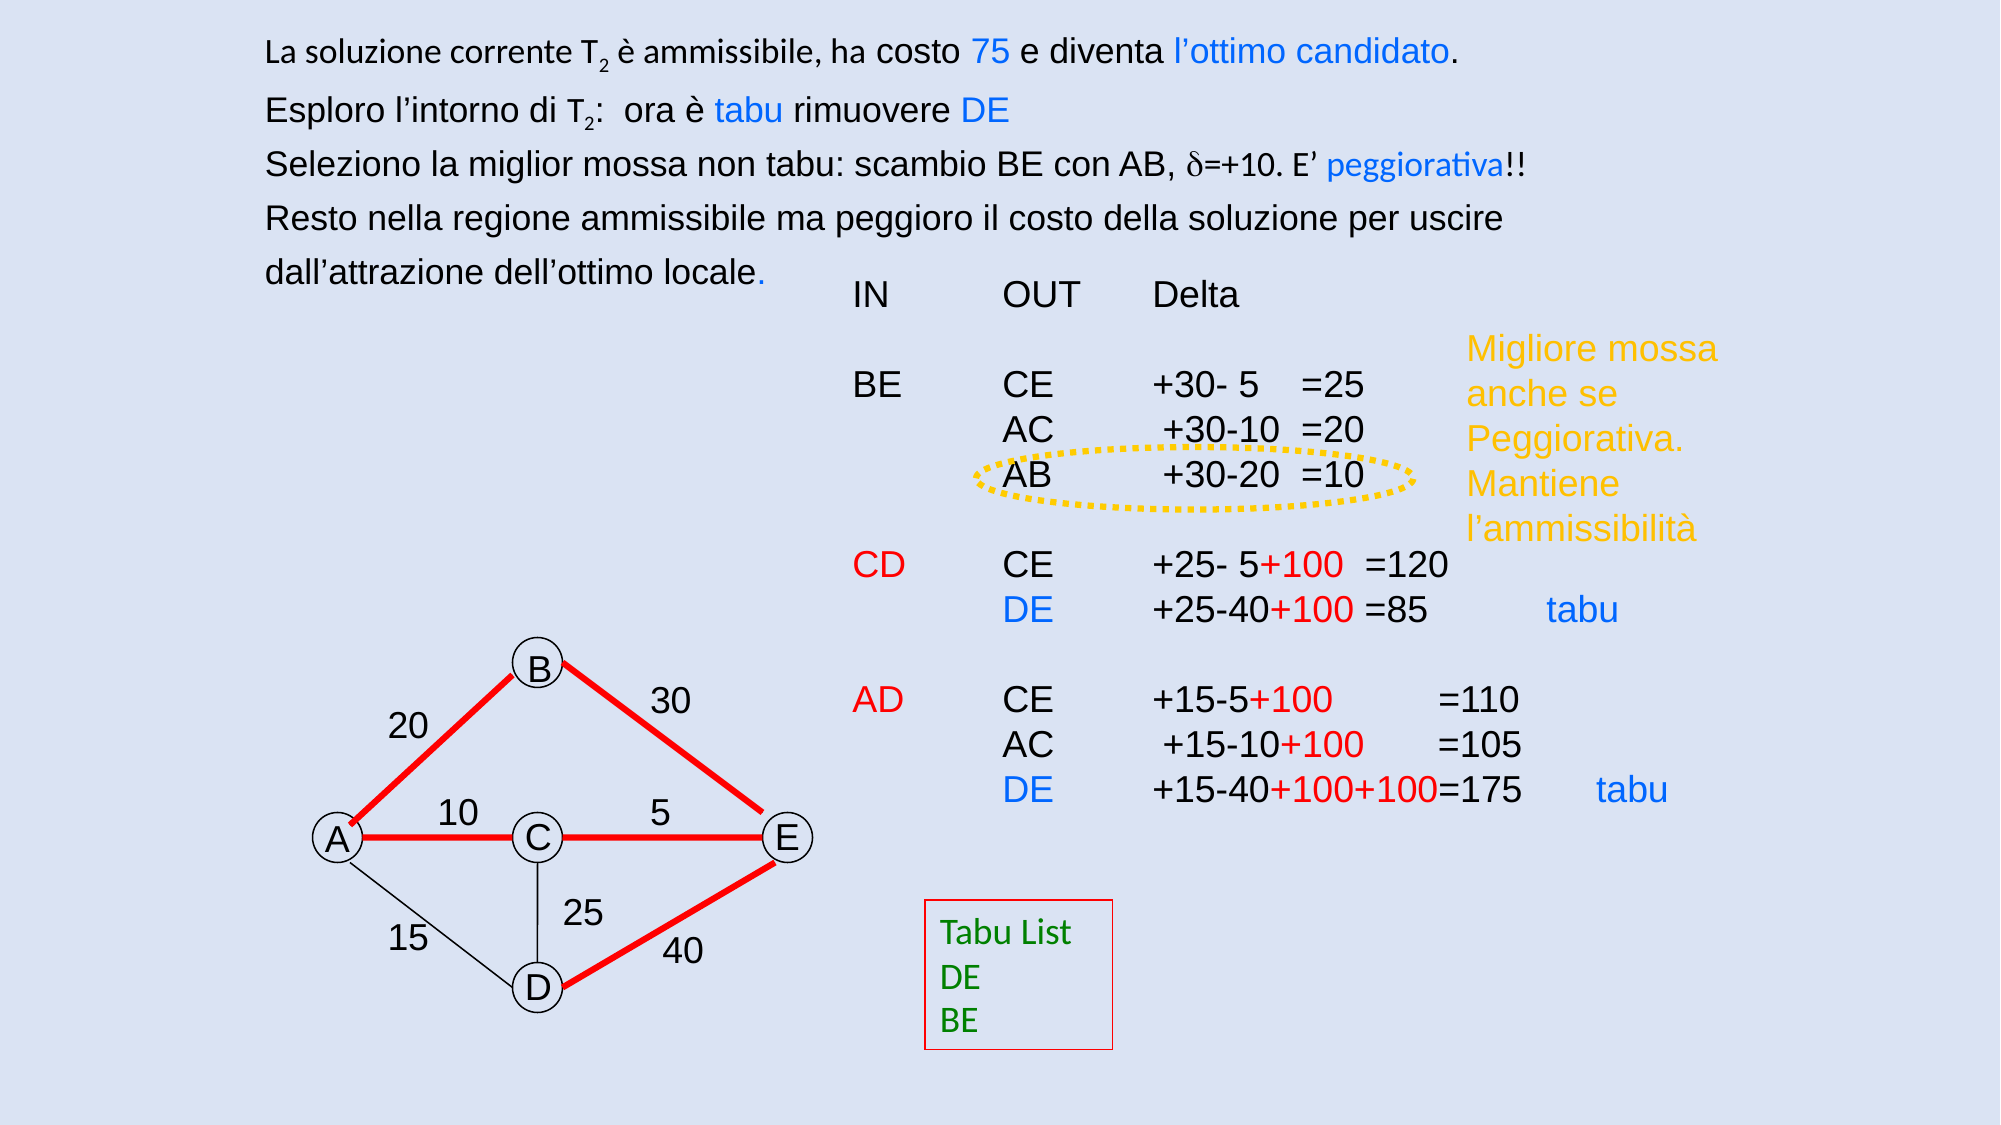

La soluzione corrente T2 è ammissibile, ha costo 75 e diventa l’ottimo candidato.
Esploro l’intorno di T2:  ora è tabu rimuovere DE
Seleziono la miglior mossa non tabu: scambio BE con AB, δ=+10. E’ peggiorativa!!
Resto nella regione ammissibile ma peggioro il costo della soluzione per uscire
dall’attrazione dell’ottimo locale.

IN	OUT	Delta

BE	CE	+30- 5    =25
	AC	 +30-10  =20
	AB	 +30-20  =10

CD	CE	+25- 5+100  =120
	DE	+25-40+100 =85 	         tabu

AD	CE	+15-5+100          =110
	AC	 +15-10+100       =105
	DE	+15-40+100+100=175       tabu
Migliore mossa
anche se
Peggiorativa.
Mantiene
l’ammissibilità

B

30

20
10
5
C
E
A

25
Tabu List
DE

15
40
D

BE